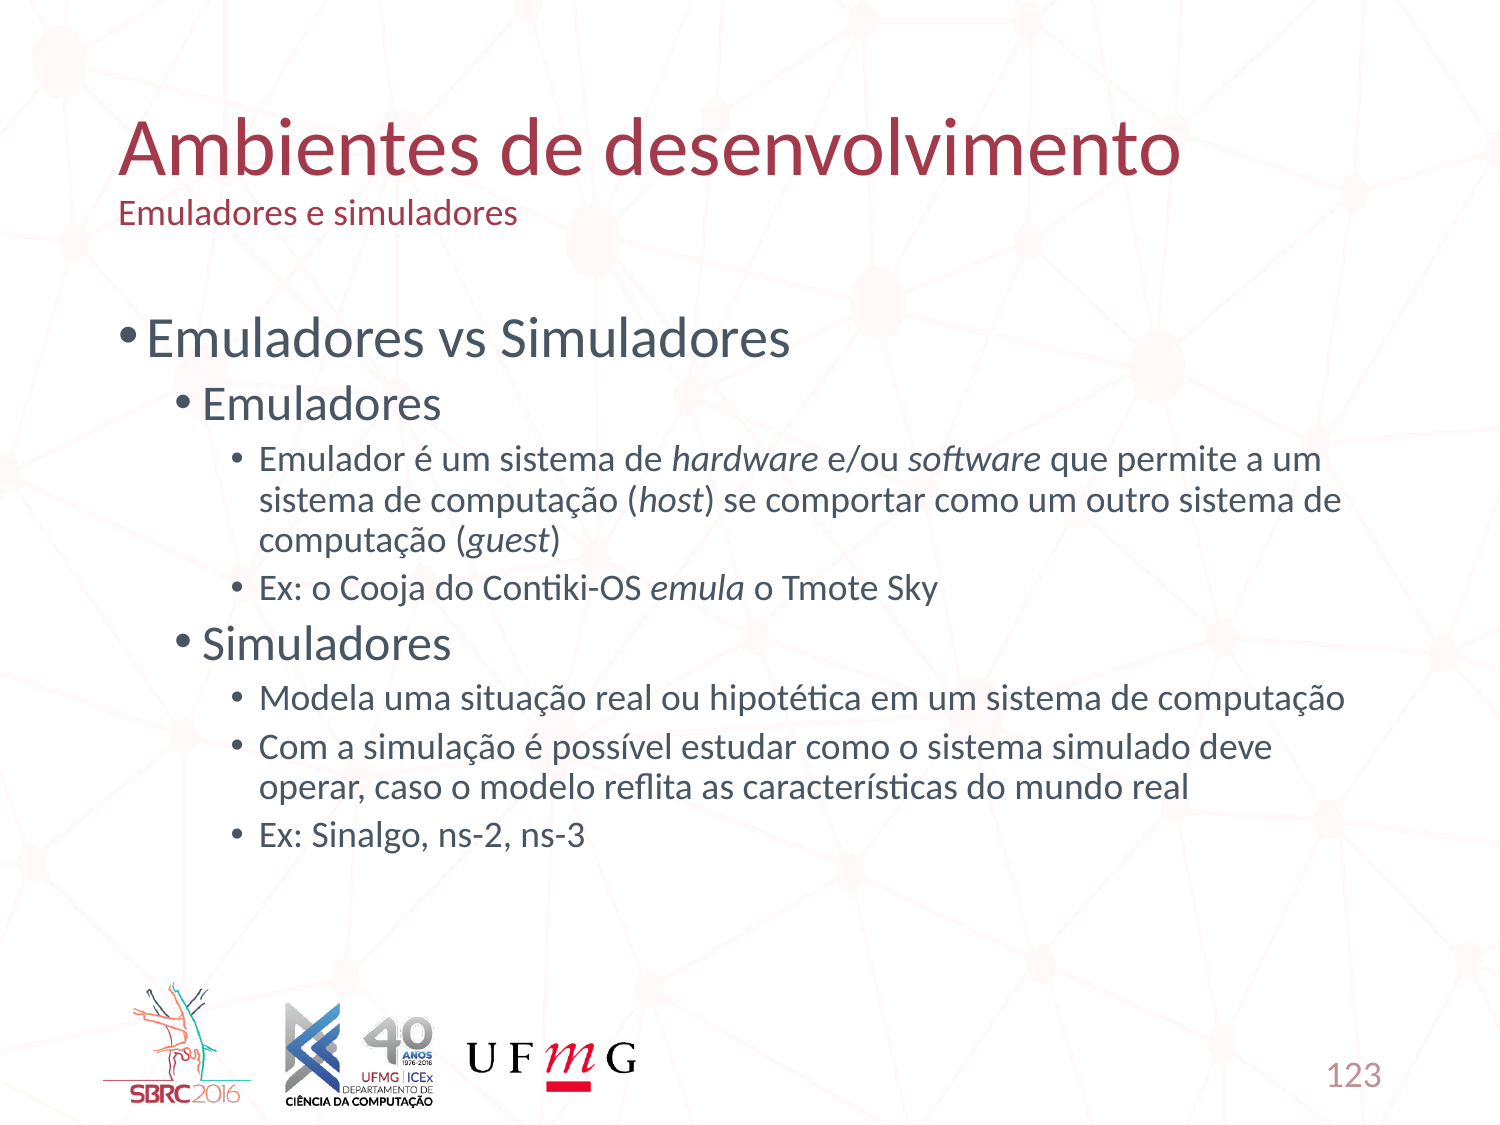

# Ambientes de desenvolvimento Emuladores e simuladores

Emuladores vs Simuladores
Emuladores
Emulador é um sistema de hardware e/ou software que permite a um sistema de computação (host) se comportar como um outro sistema de computação (guest)
Ex: o Cooja do Contiki-OS emula o Tmote Sky
Simuladores
Modela uma situação real ou hipotética em um sistema de computação
Com a simulação é possível estudar como o sistema simulado deve operar, caso o modelo reflita as características do mundo real
Ex: Sinalgo, ns-2, ns-3
123